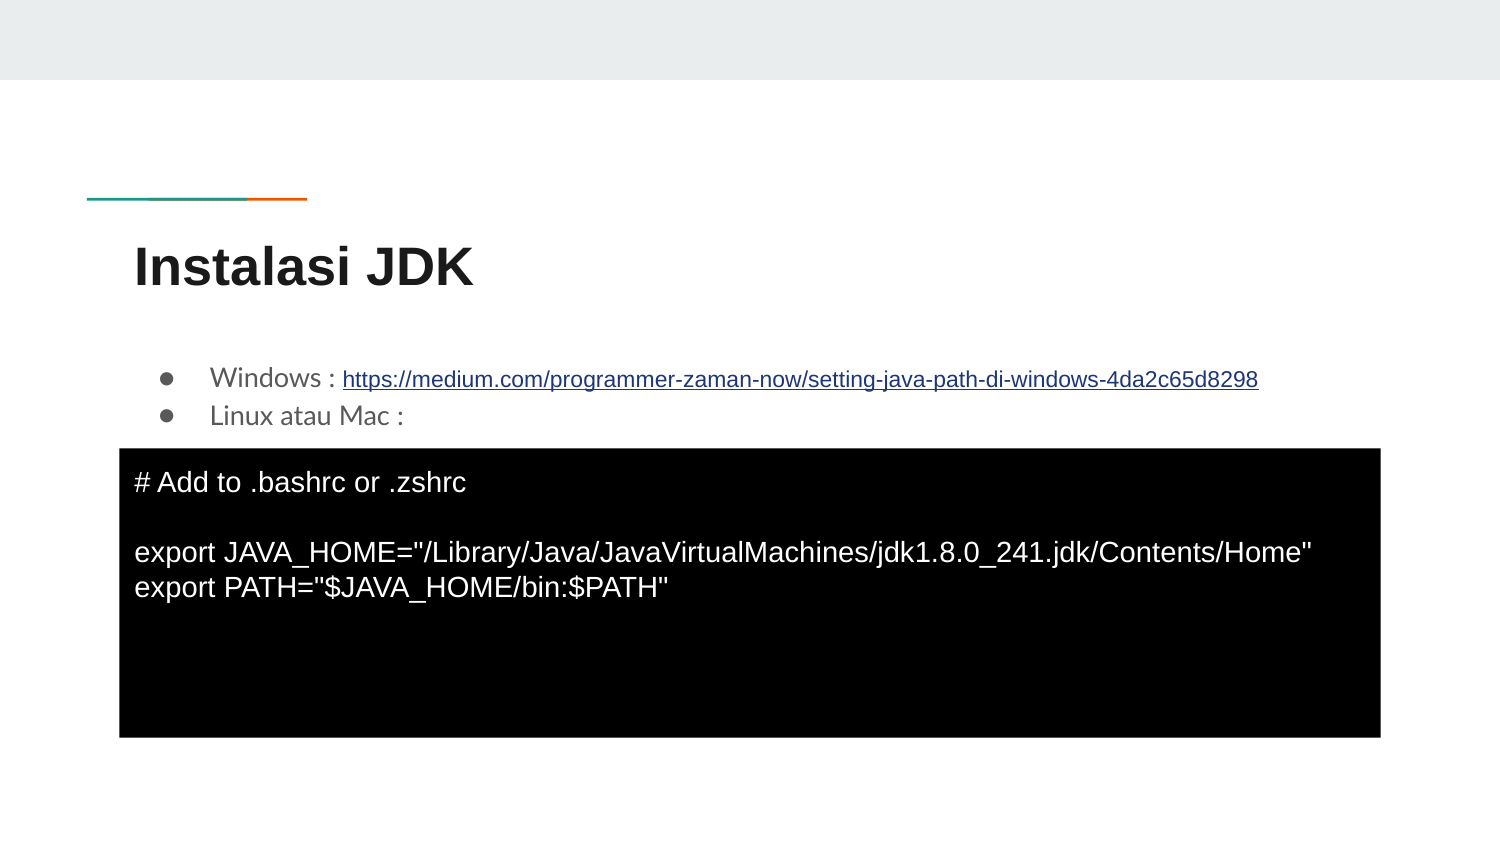

# Instalasi JDK
Windows : https://medium.com/programmer-zaman-now/setting-java-path-di-windows-4da2c65d8298
Linux atau Mac :
# Add to .bashrc or .zshrc

export JAVA_HOME="/Library/Java/JavaVirtualMachines/jdk1.8.0_241.jdk/Contents/Home"
export PATH="$JAVA_HOME/bin:$PATH"